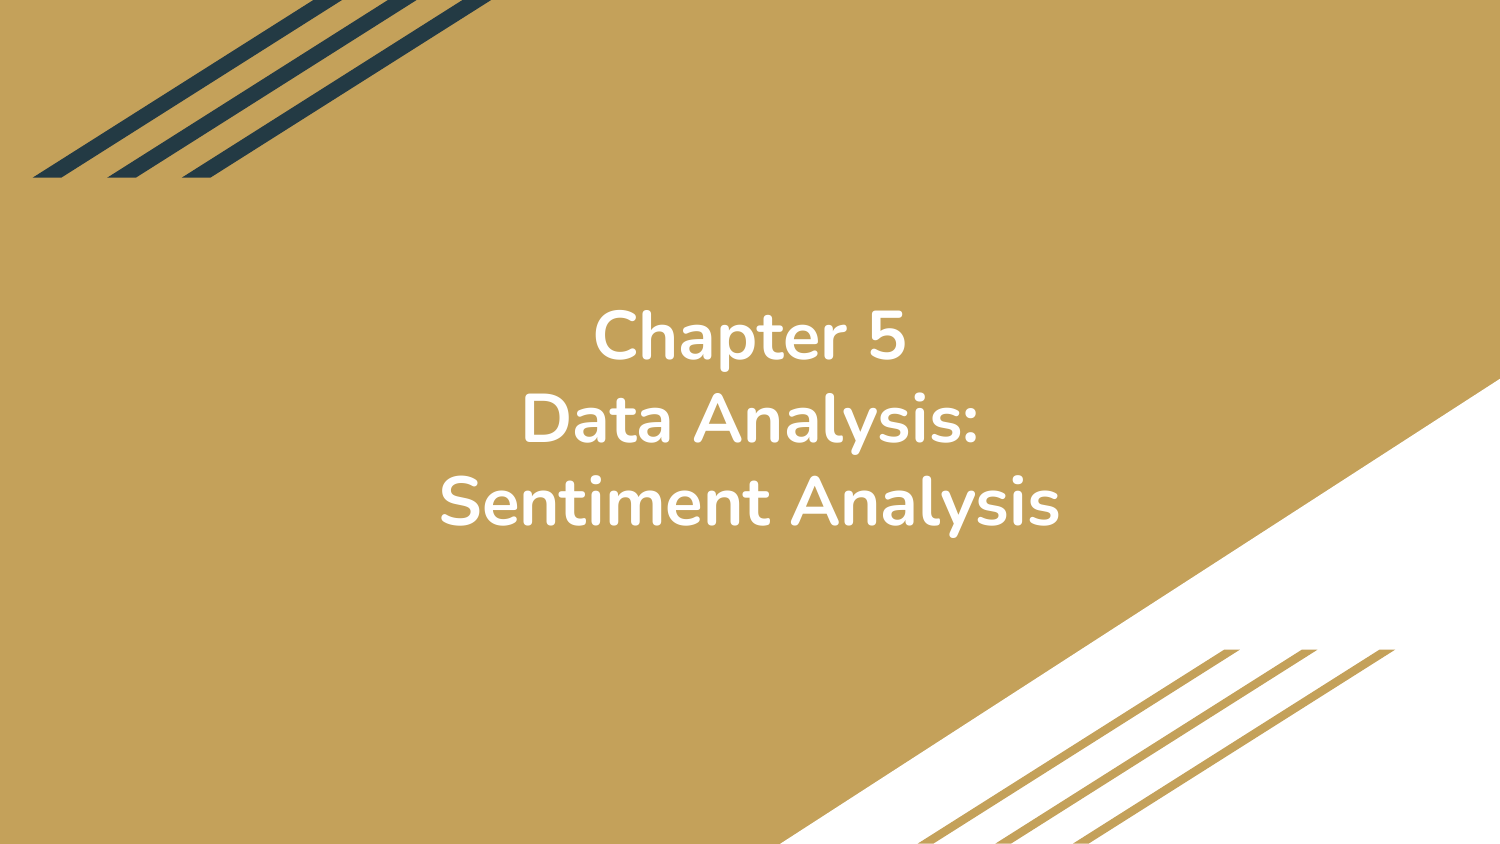

# Chapter 5
Data Analysis:
Sentiment Analysis